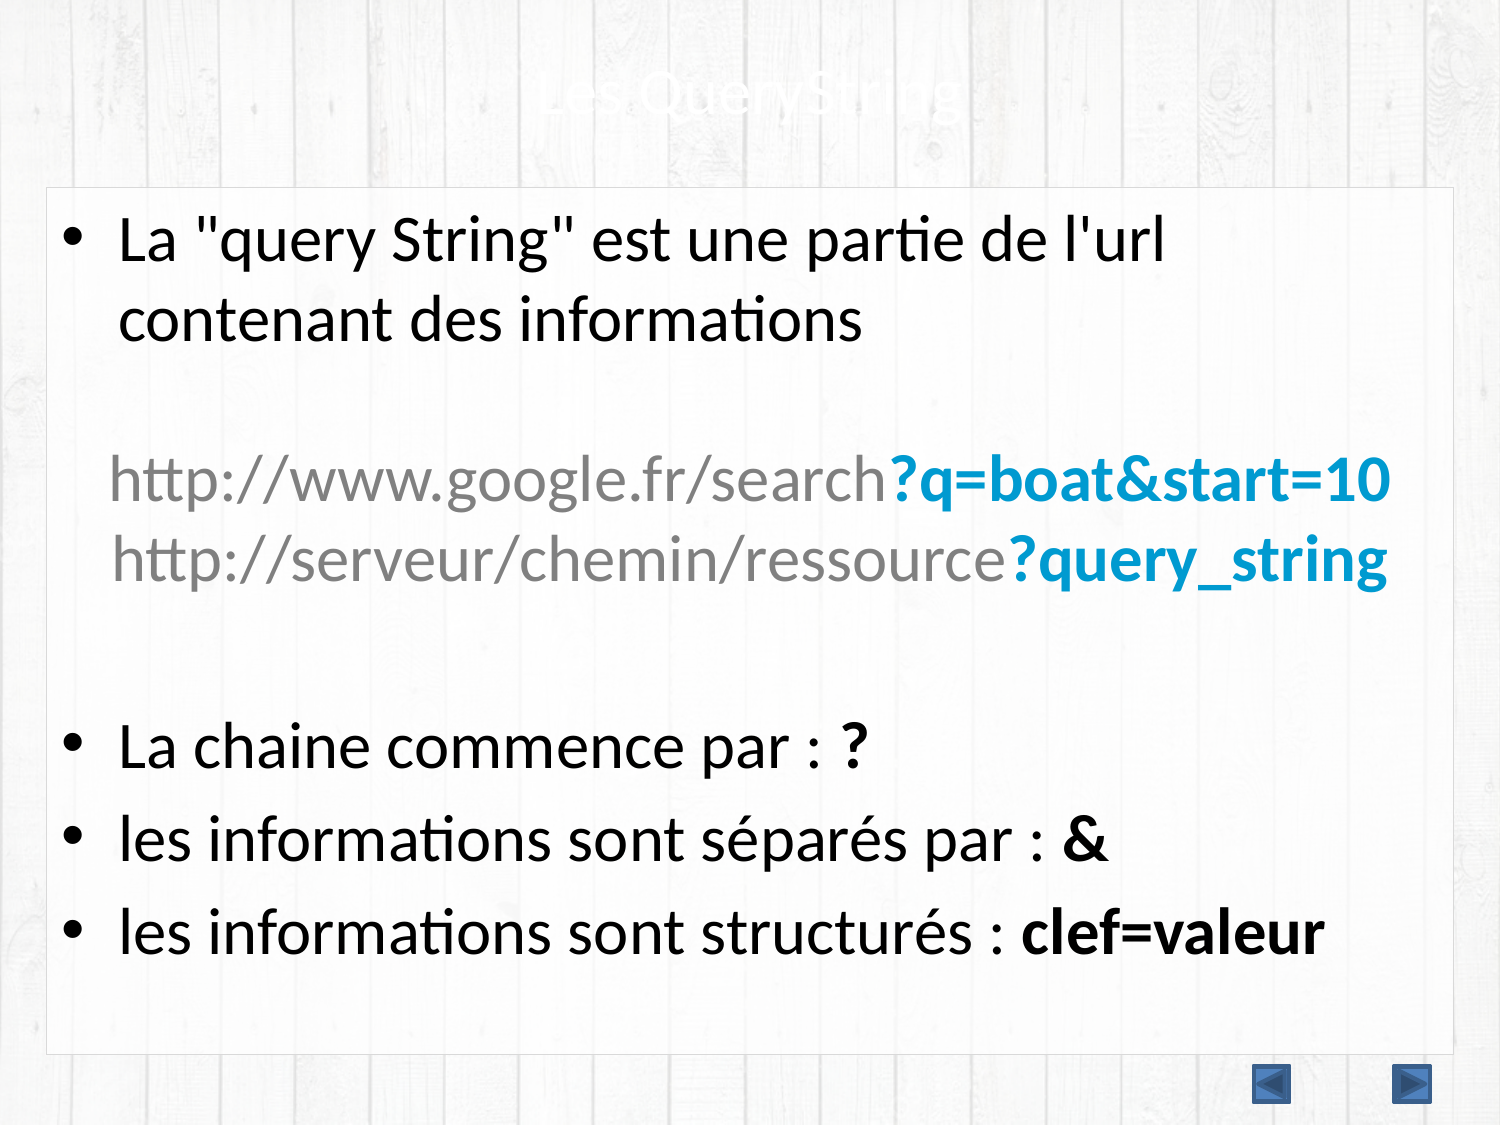

# Les QueryString
La "query String" est une partie de l'url contenant des informations

http://www.google.fr/search?q=boat&start=10
http://serveur/chemin/ressource?query_string

La chaine commence par : ?
les informations sont séparés par : &
les informations sont structurés : clef=valeur